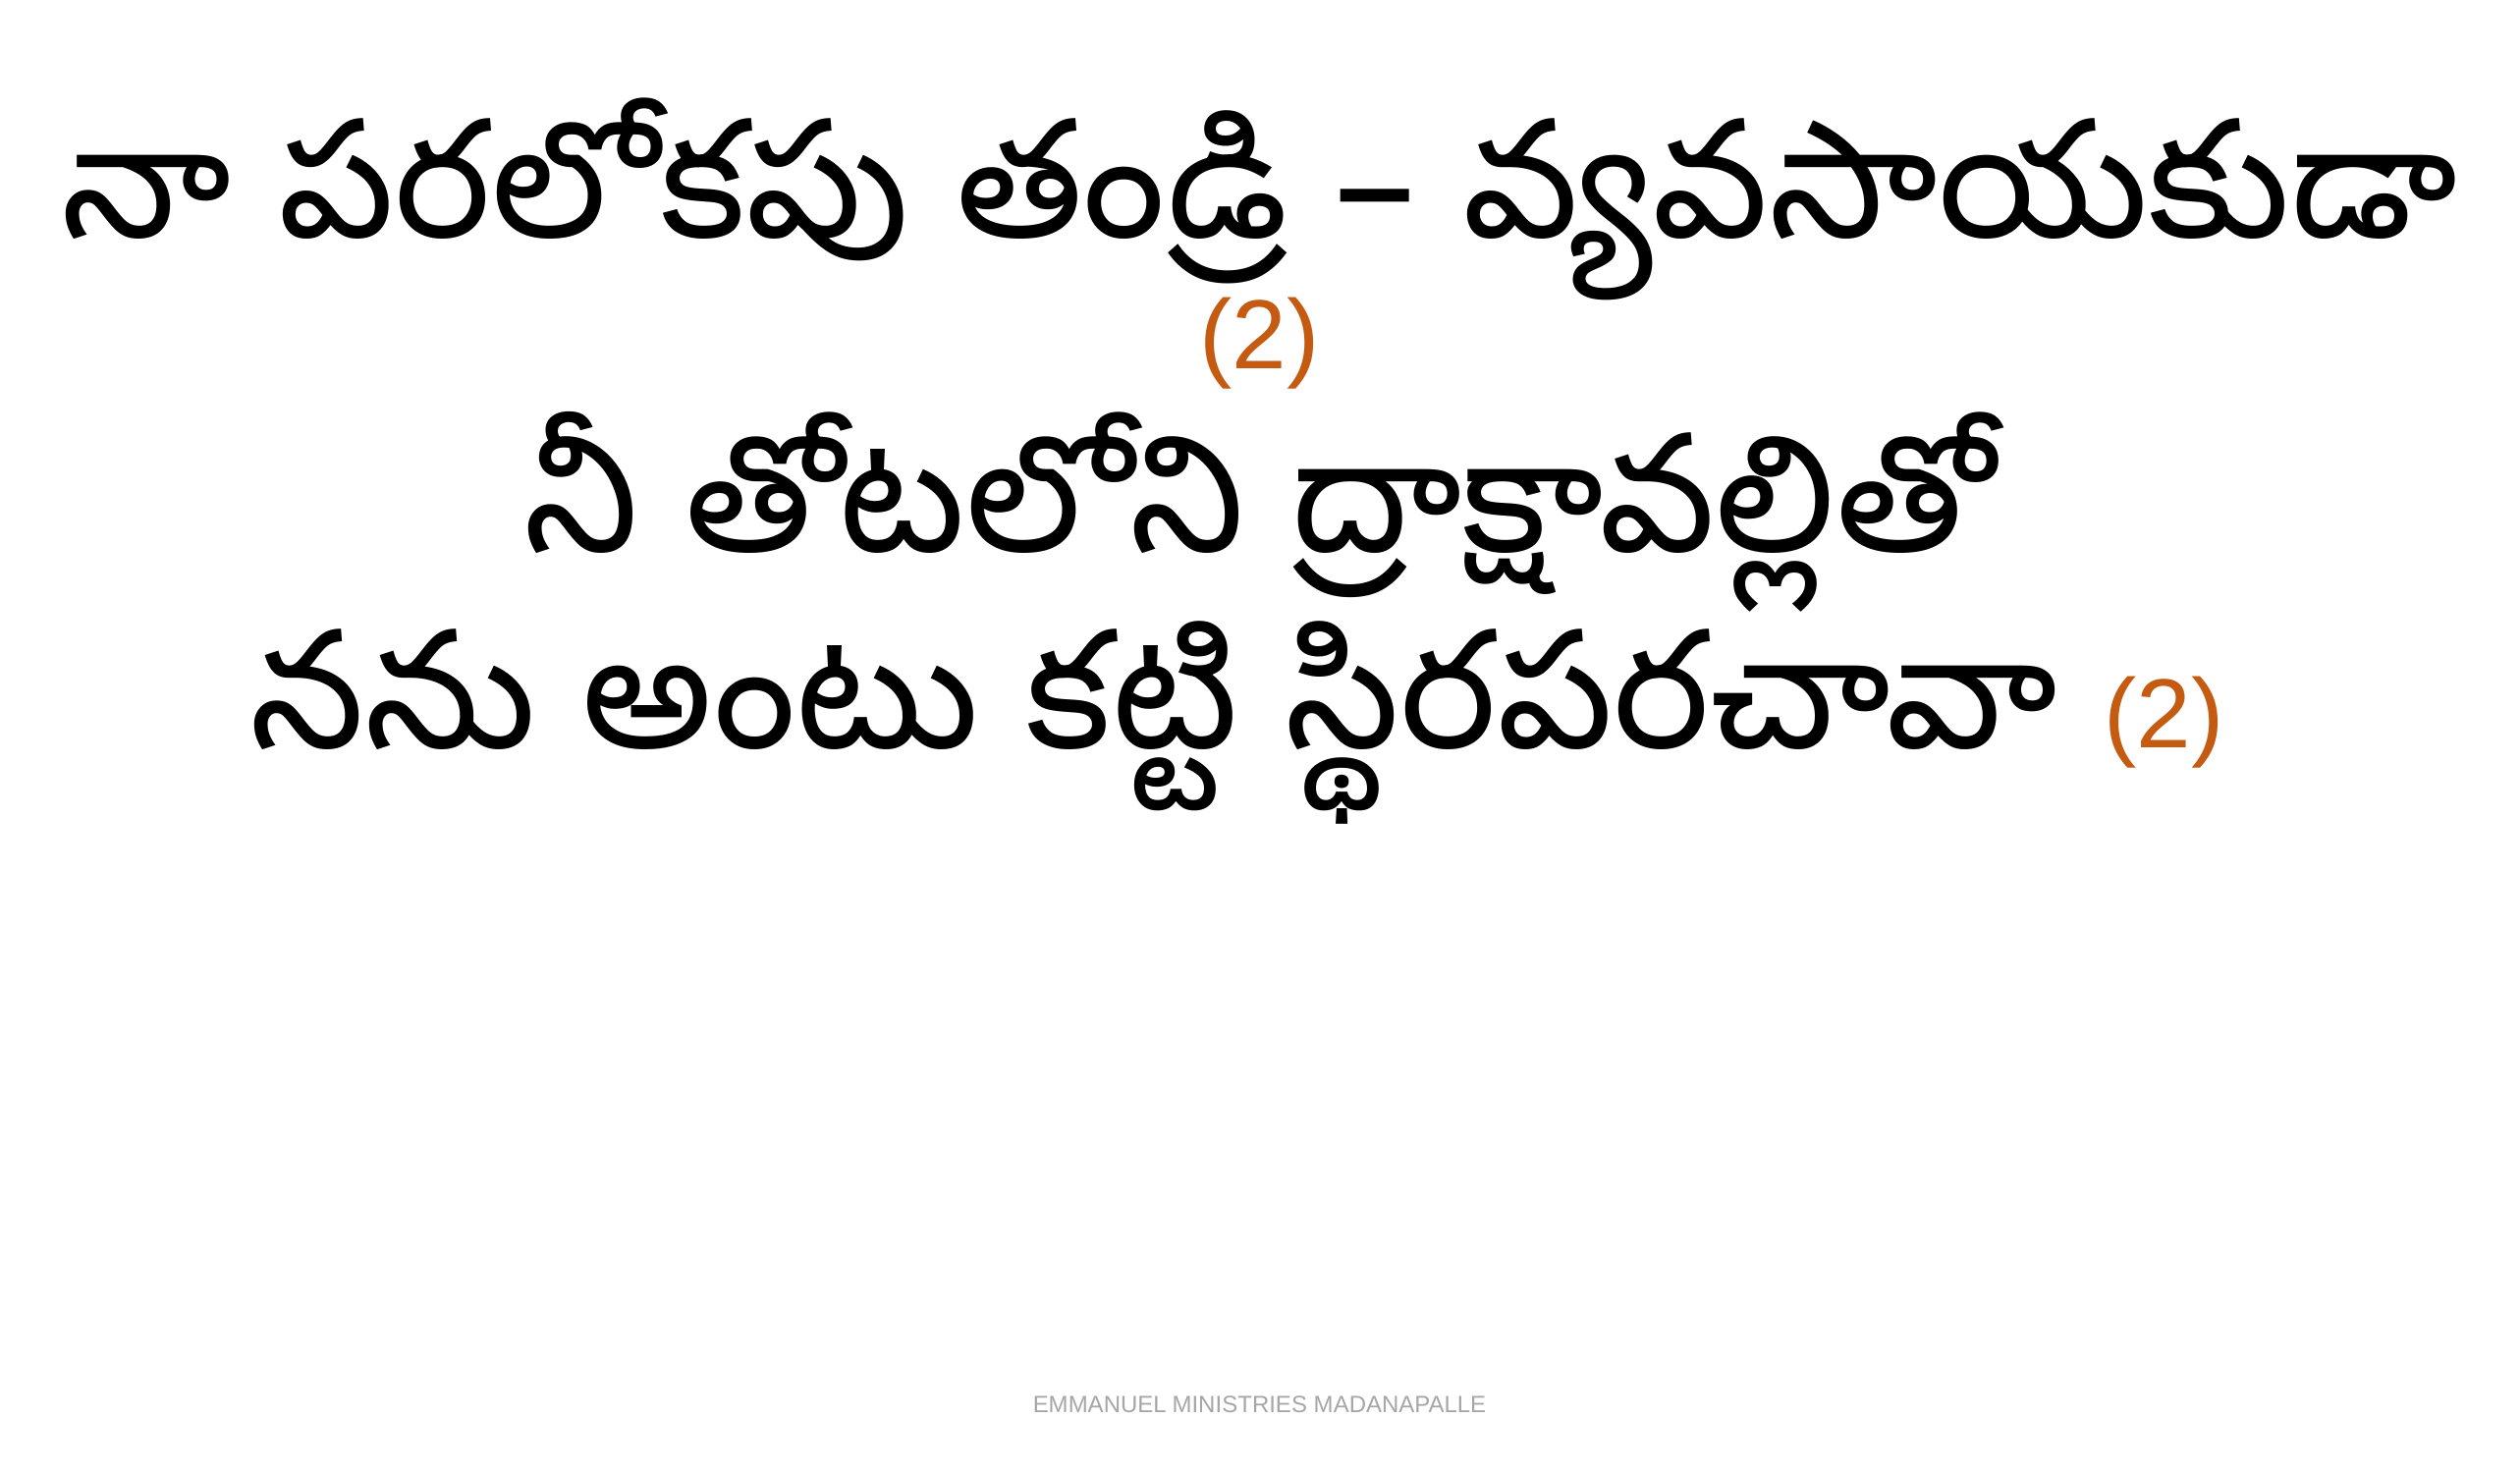

నా పరలోకపు తండ్రి – వ్యవసాయకుడా (2)
నీ తోటలోని ద్రాక్షావల్లితో
నను అంటు కట్టి స్థిరపరచావా (2)